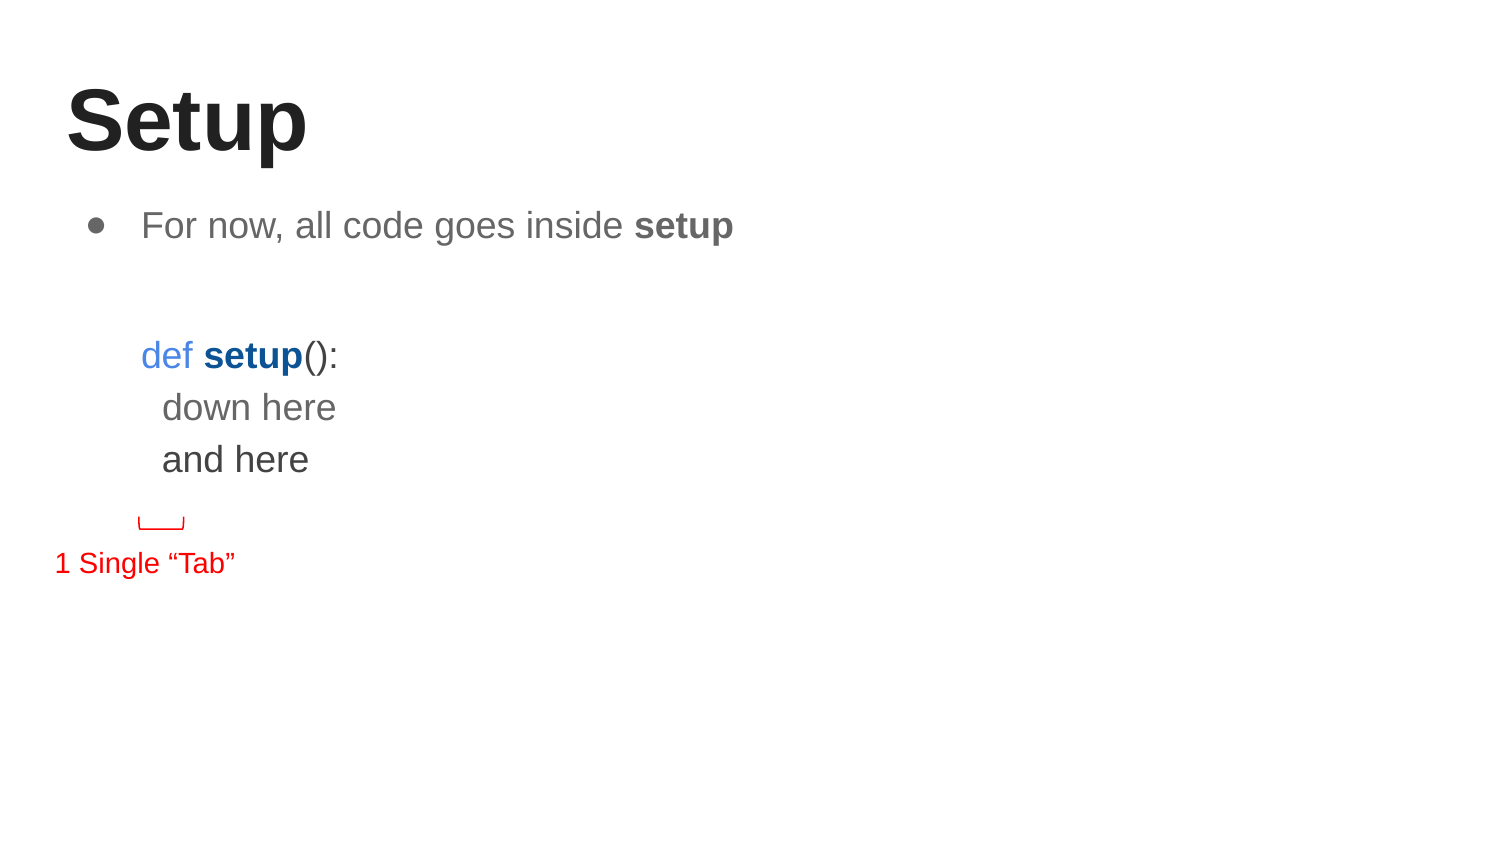

# Setup
For now, all code goes inside setup
def setup():
  down here
  and here

1 Single “Tab”